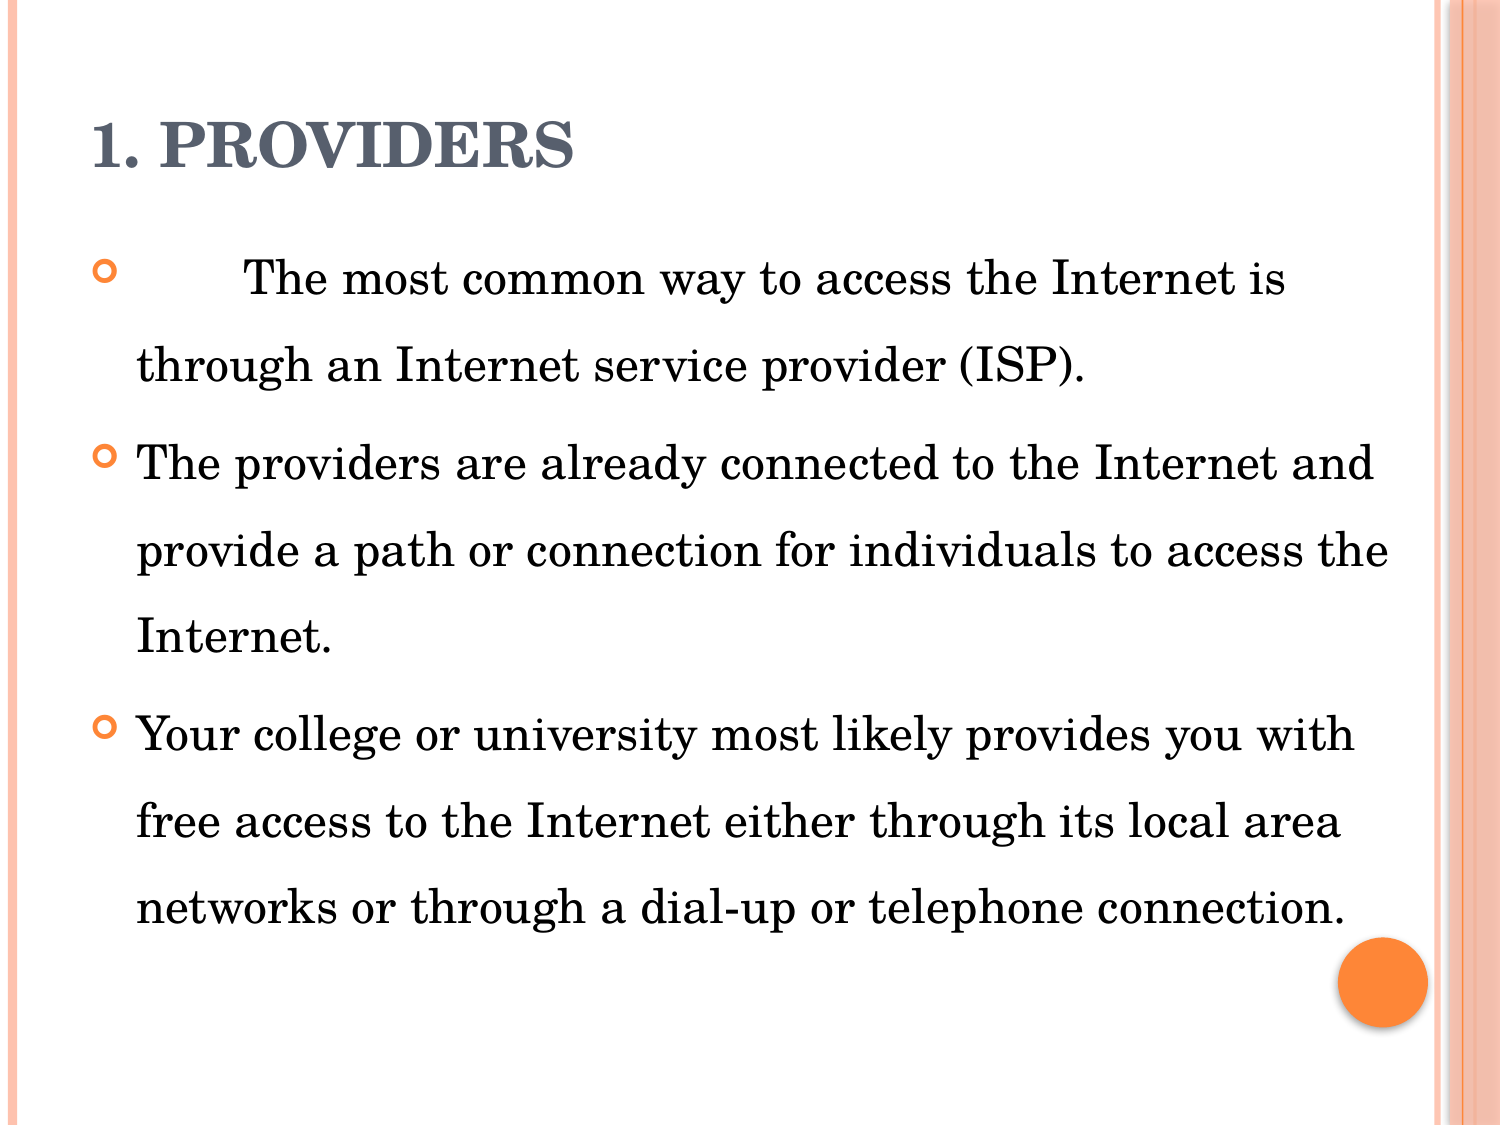

# 1. Providers
　　The most common way to access the Internet is through an Internet service provider (ISP).
The providers are already connected to the Internet and provide a path or connection for individuals to access the Internet.
Your college or university most likely provides you with free access to the Internet either through its local area networks or through a dial-up or telephone connection.